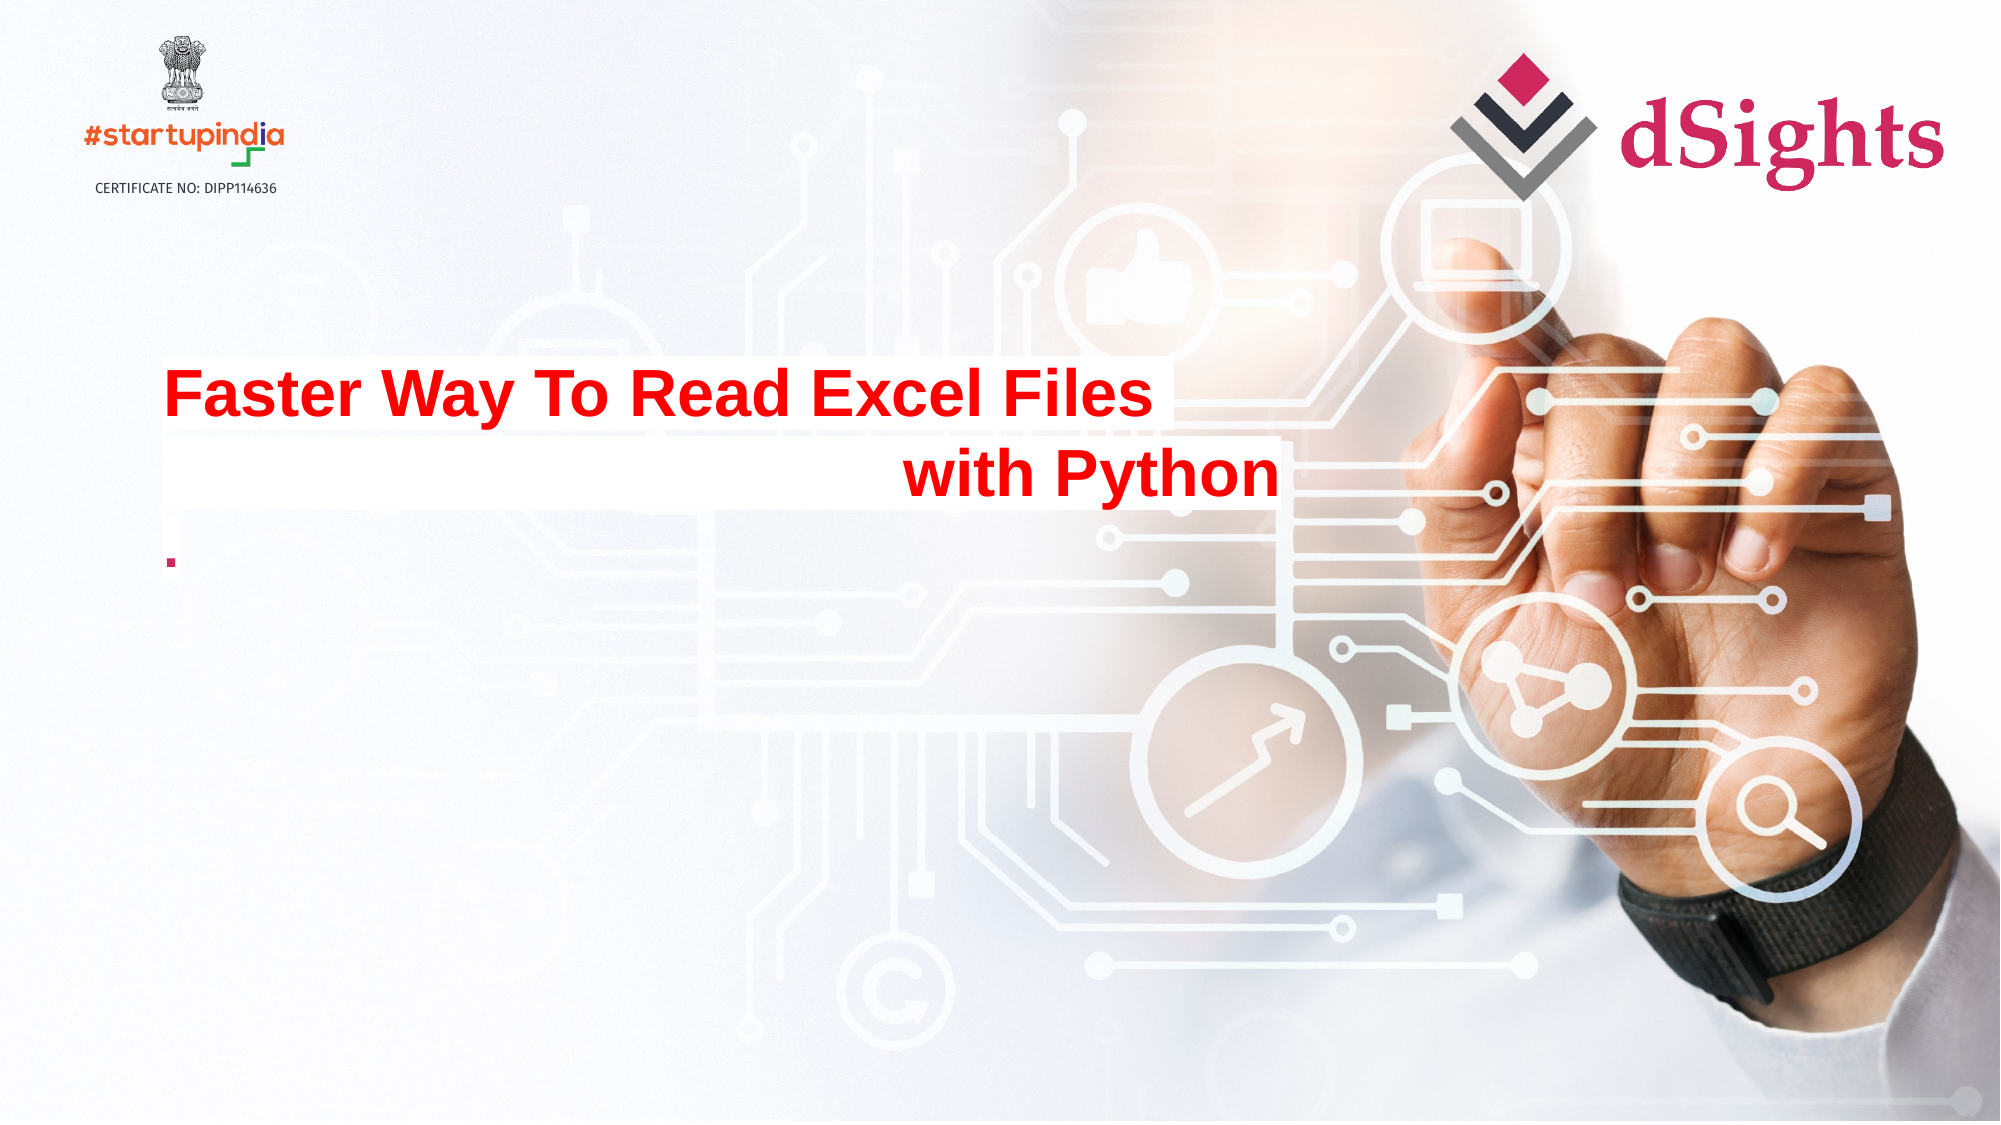

Faster Way To Read Excel Files
                                        with Python
.